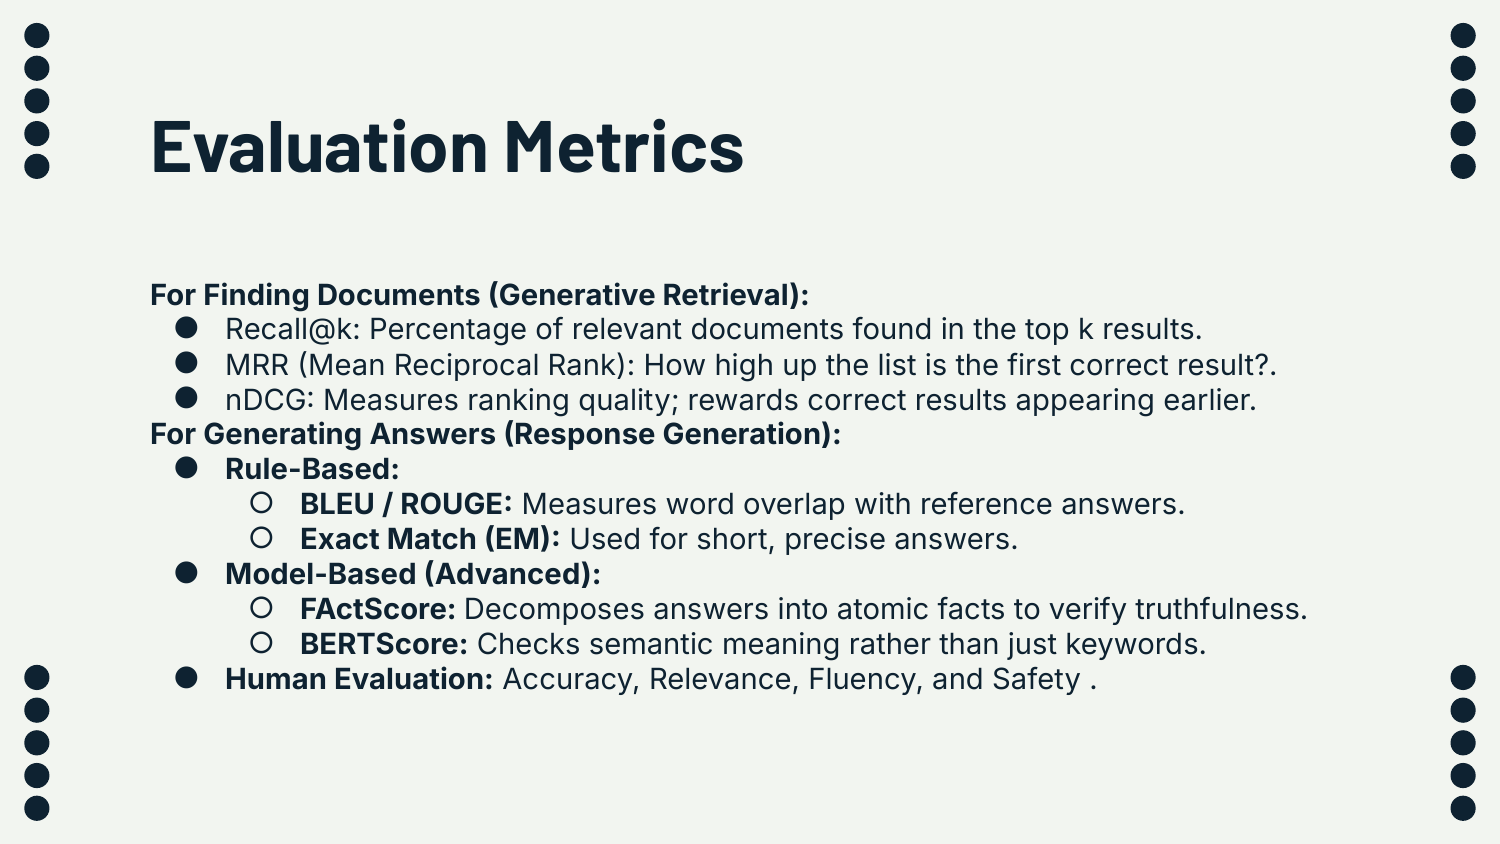

# Evaluation Metrics
For Finding Documents (Generative Retrieval):
Recall@k: Percentage of relevant documents found in the top k results.
MRR (Mean Reciprocal Rank): How high up the list is the first correct result?.
nDCG: Measures ranking quality; rewards correct results appearing earlier.
For Generating Answers (Response Generation):
Rule-Based:
BLEU / ROUGE: Measures word overlap with reference answers.
Exact Match (EM): Used for short, precise answers.
Model-Based (Advanced):
FActScore: Decomposes answers into atomic facts to verify truthfulness.
BERTScore: Checks semantic meaning rather than just keywords.
Human Evaluation: Accuracy, Relevance, Fluency, and Safety .